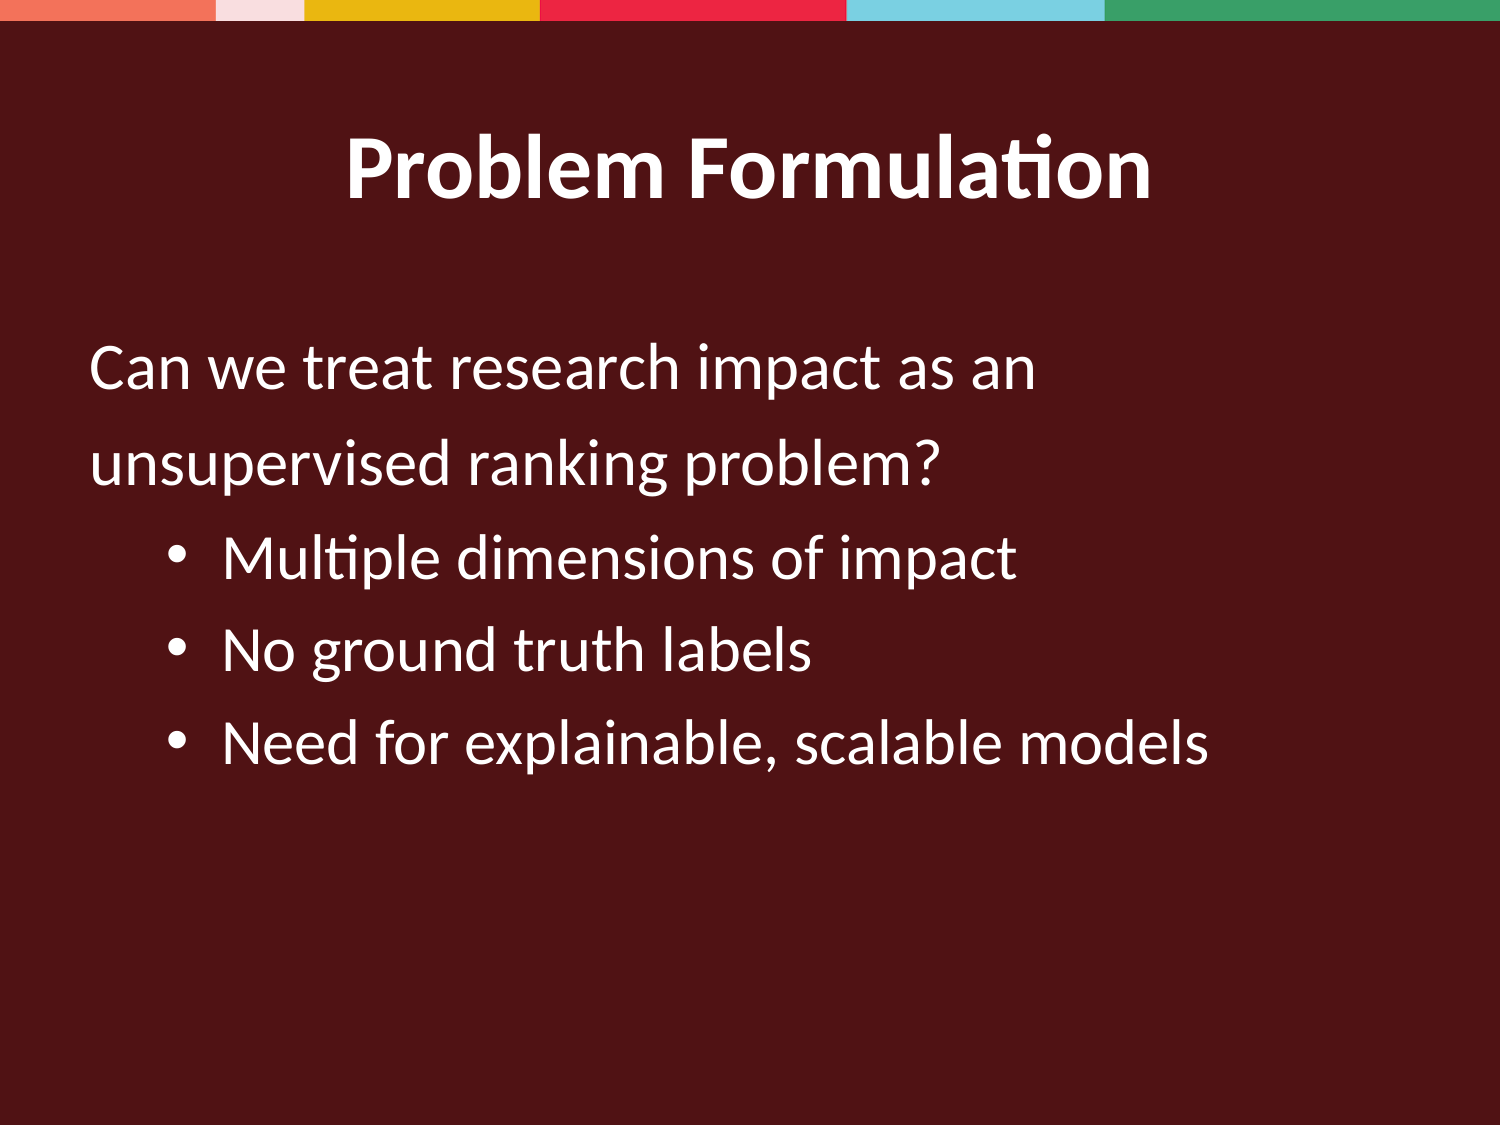

# Problem Formulation
Can we treat research impact as an unsupervised ranking problem?
Multiple dimensions of impact
No ground truth labels
Need for explainable, scalable models